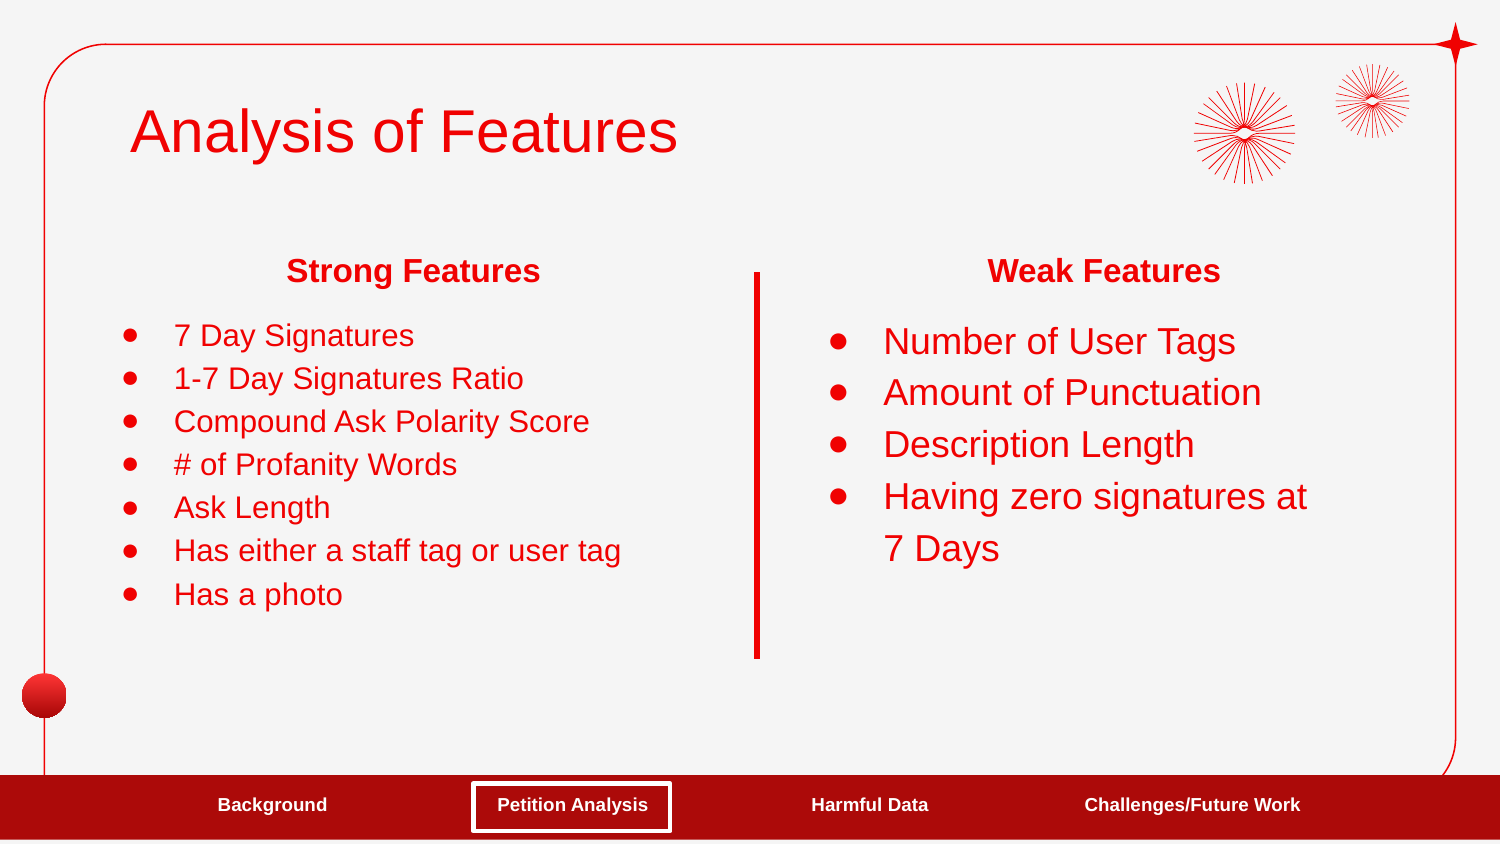

# Analysis of Features

Strong Features
7 Day Signatures
1-7 Day Signatures Ratio
Compound Ask Polarity Score
# of Profanity Words
Ask Length
Has either a staff tag or user tag
Has a photo

Weak Features
Number of User Tags
Amount of Punctuation
Description Length
Having zero signatures at
7 Days

Petition Analysis
Background
Harmful Data
Challenges/Future Work